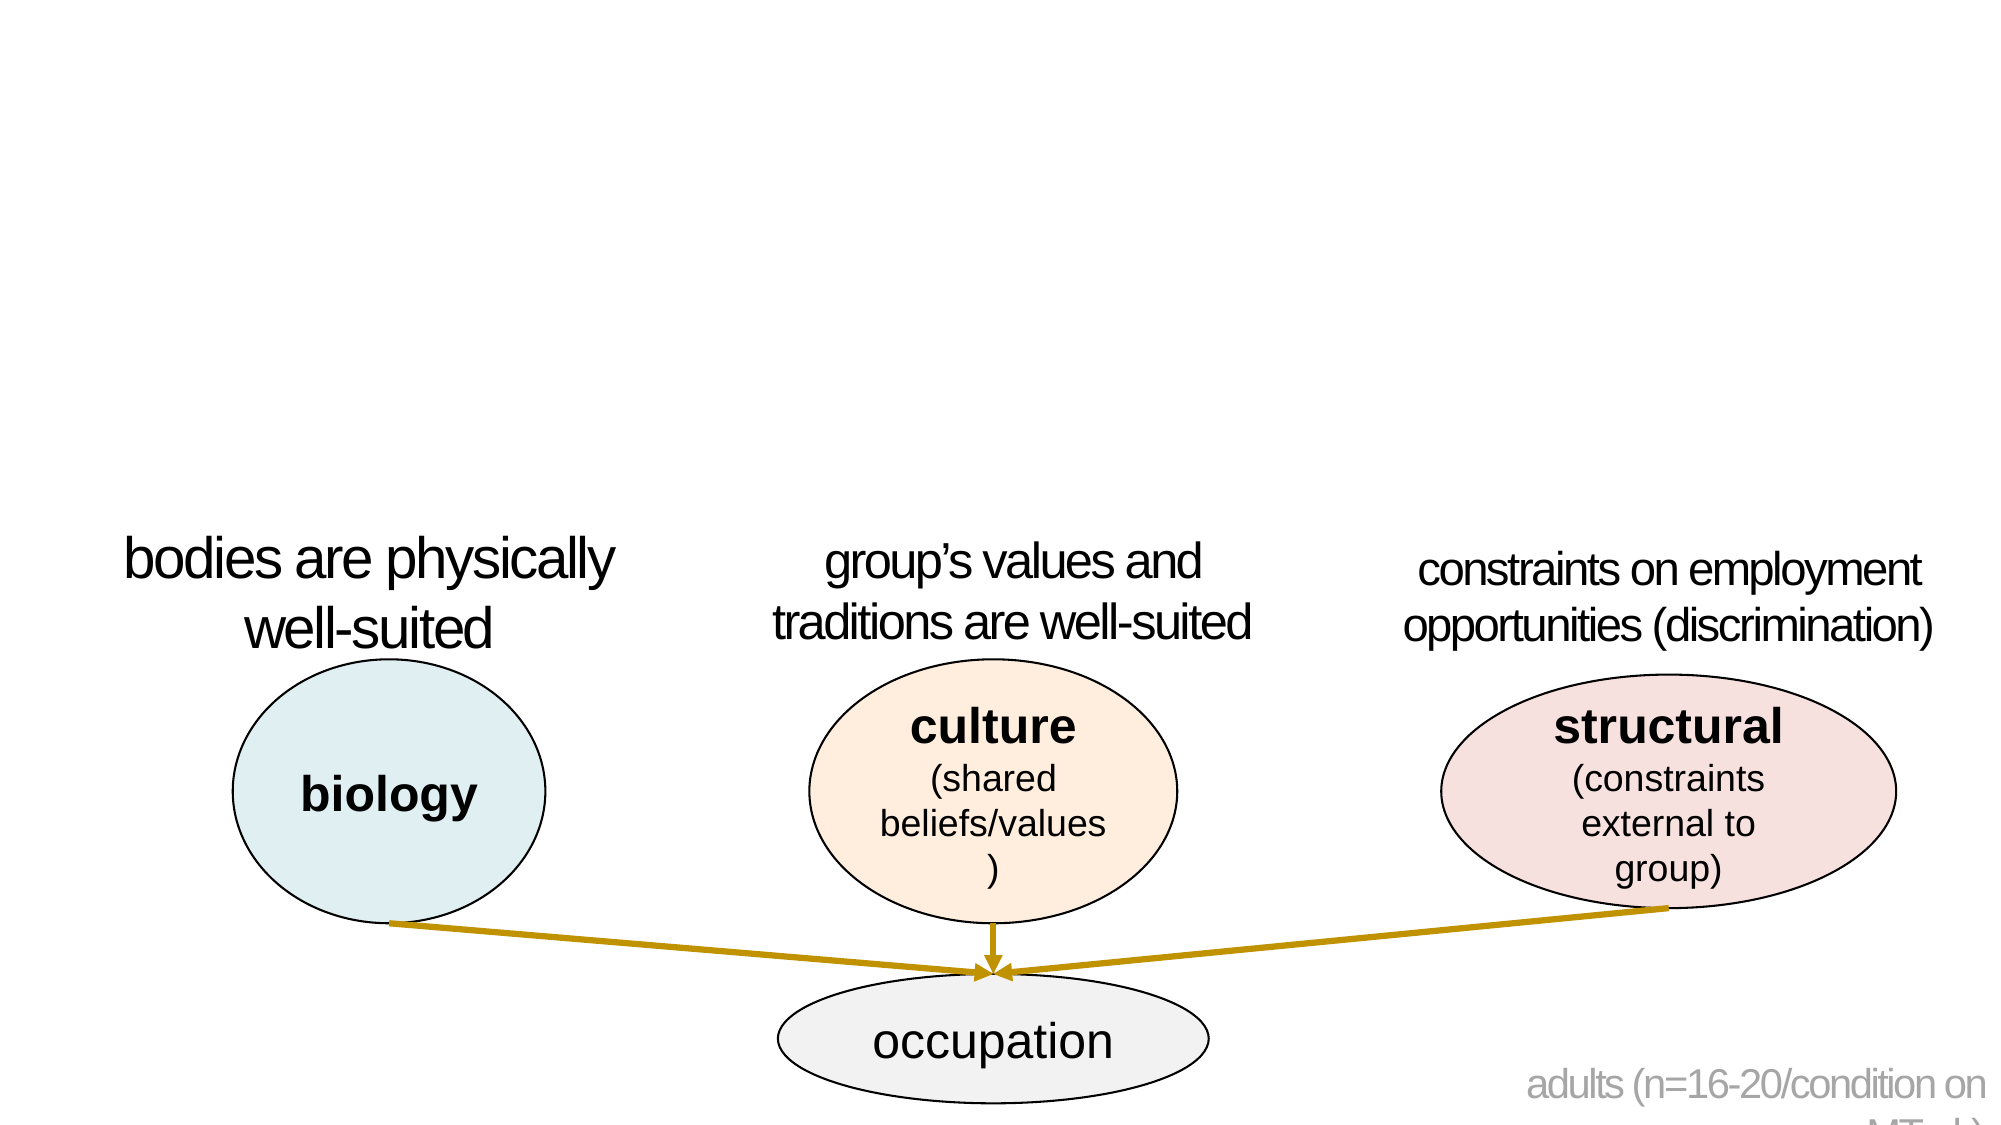

constraints on employment opportunities (discrimination)
group’s values and traditions are well-suited
bodies are physically
well-suited
biology
culture
(shared beliefs/values)
structural
(constraints external to group)
occupation
adults (n=16-20/condition on MTurk)